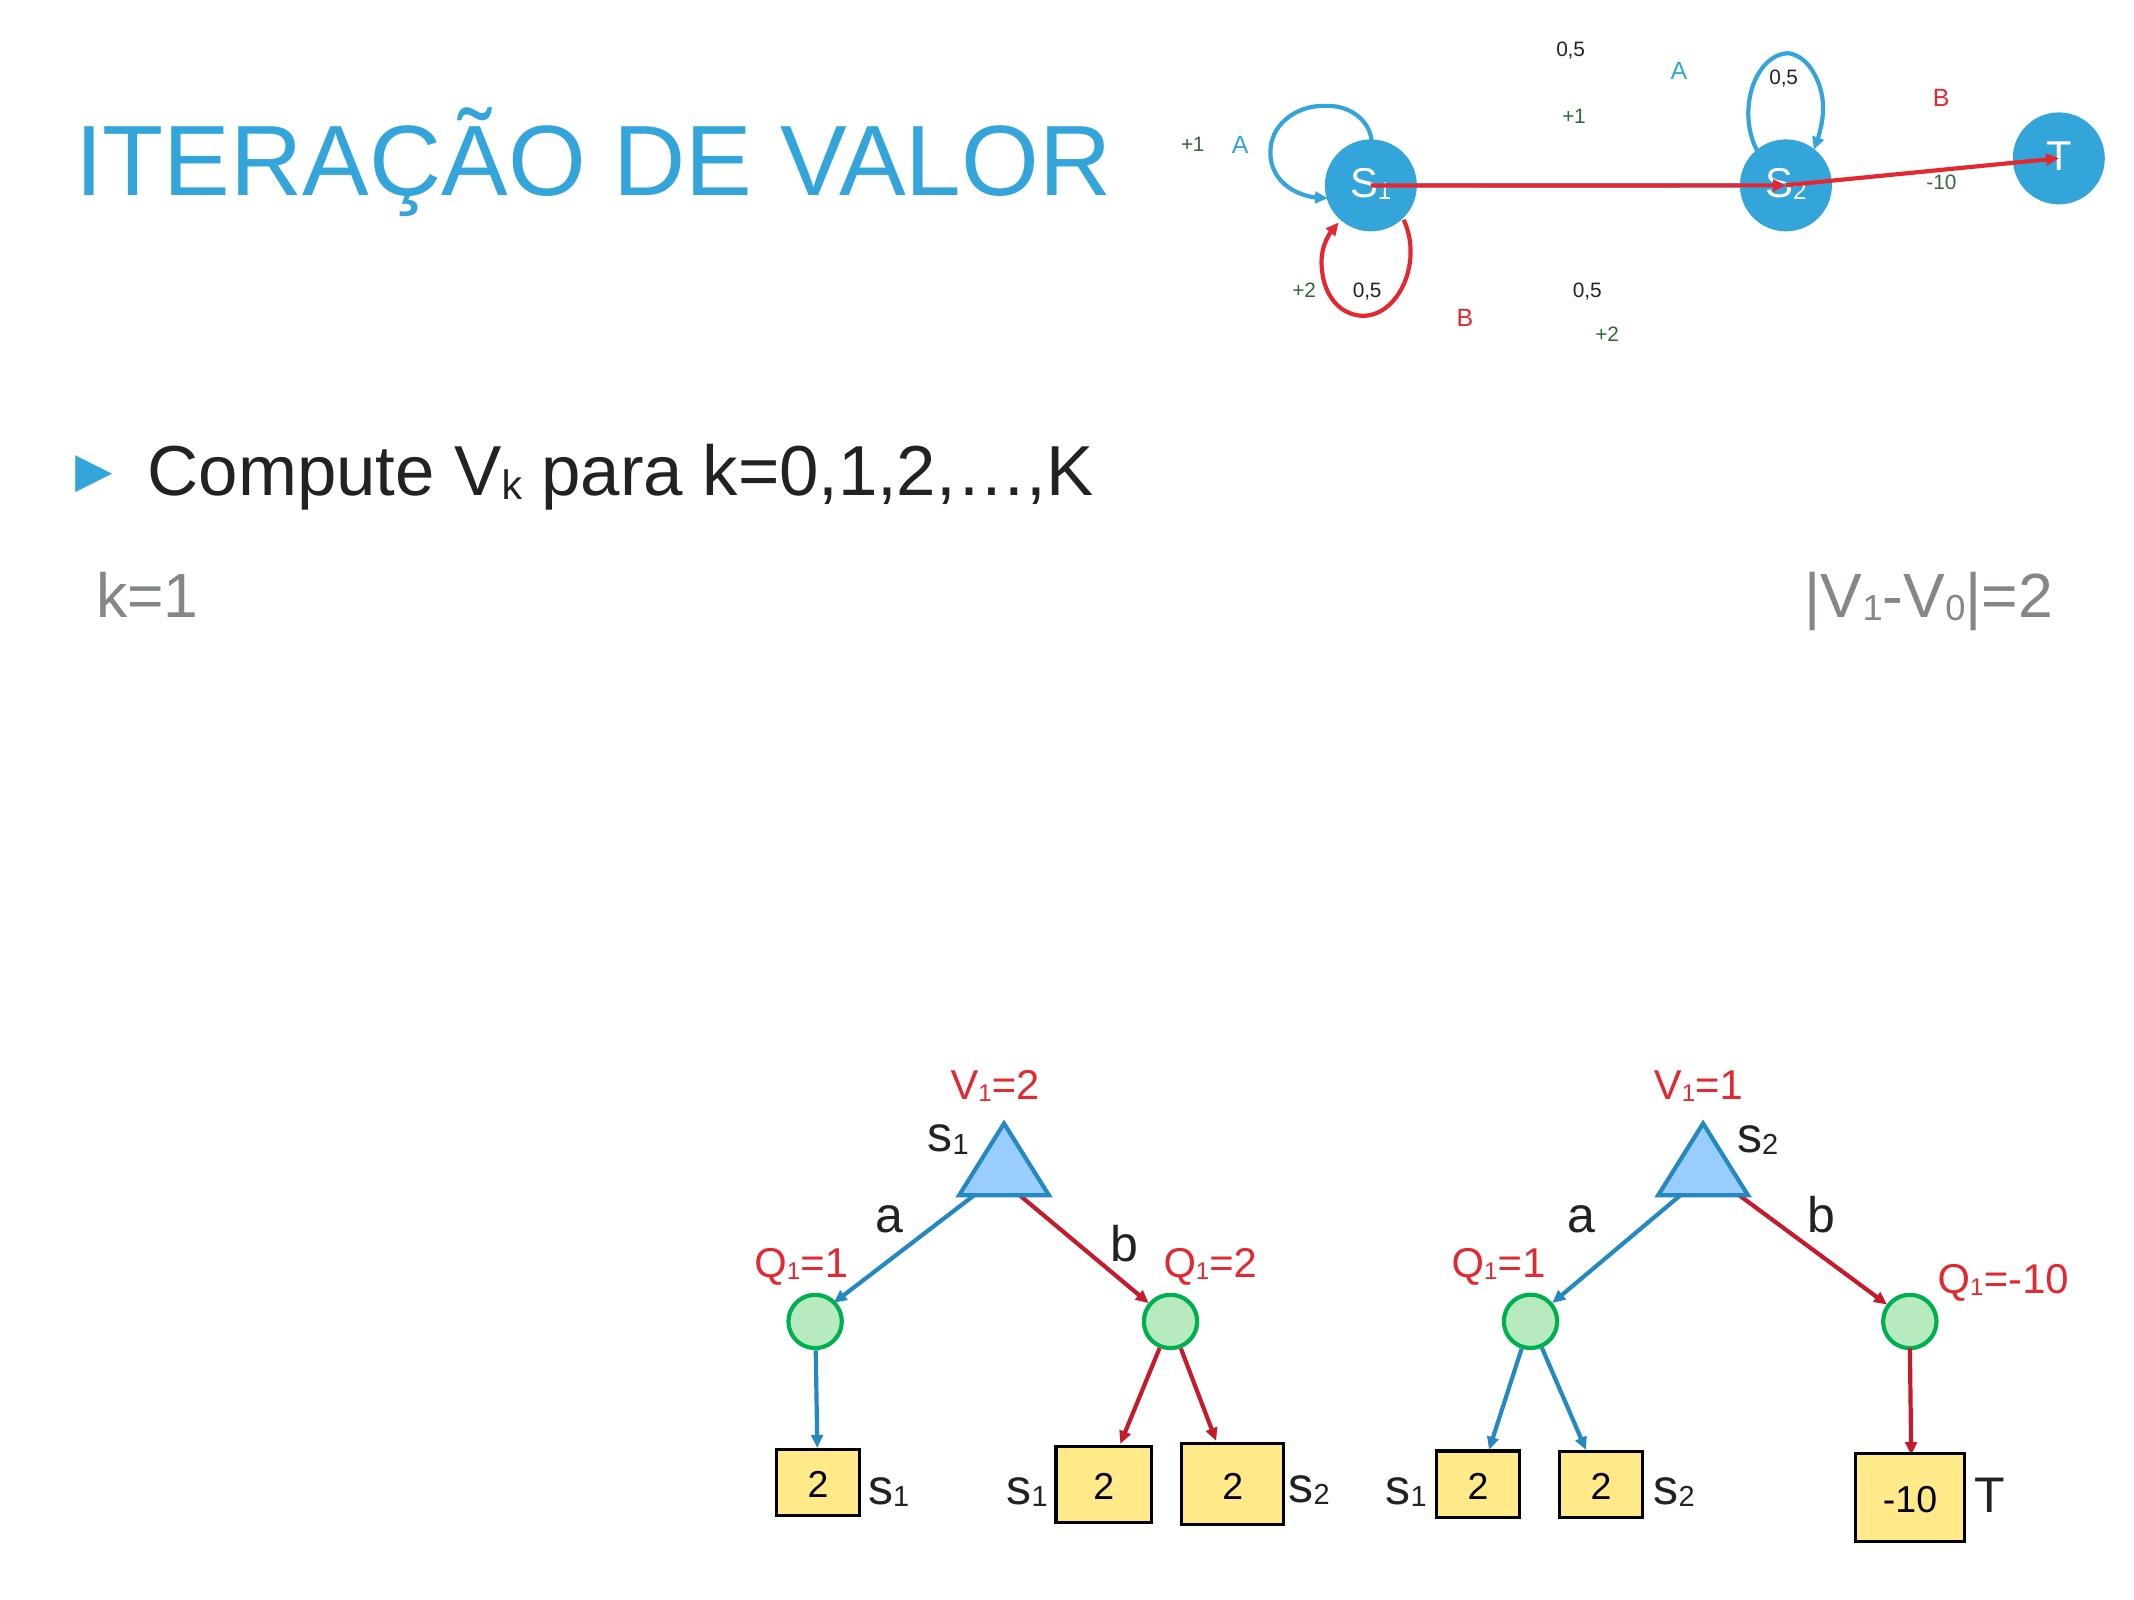

0,5
A
0,5

B
+1

T
+1
A
s1
s2
-10

+2
0,5
0,5
B
+2
Iteração de valor
Compute Vk para k=0,1,2,…,K
k=1
|V1-V0|=2
V1=2
V1=1
s1
s2

a
a
b

b
Q1=1
Q1=2
Q1=1
Q1=-10

2

2

s2
s1
s1
s1
s2

2
-10

2

2
T